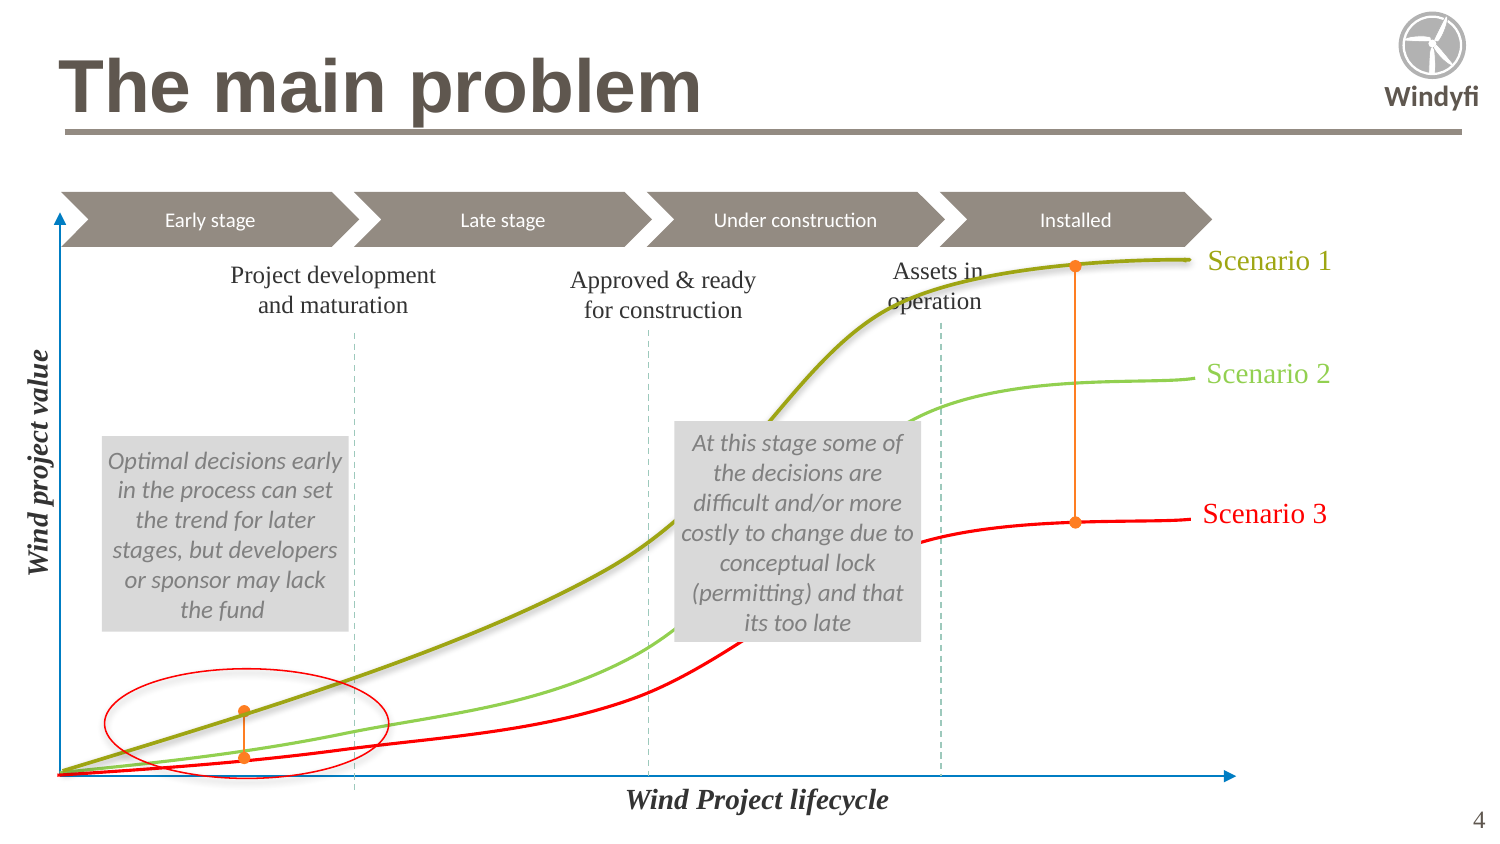

The main problem

Early stage
Late stage
Under construction
Installed
Scenario 1
Assets in operation

Project development and maturation
Approved & ready for construction
Scenario 2

At this stage some of the decisions are difficult and/or more costly to change due to conceptual lock (permitting) and that its too late
Optimal decisions early in the process can set the trend for later stages, but developers or sponsor may lack the fund
Wind project value
Scenario 3

  4
Wind Project lifecycle

Optimal early stage decisions to increase revenue and lower capital expenditure
| High value |  |
| --- | --- |
| Middle value |  |
| Low value |  |